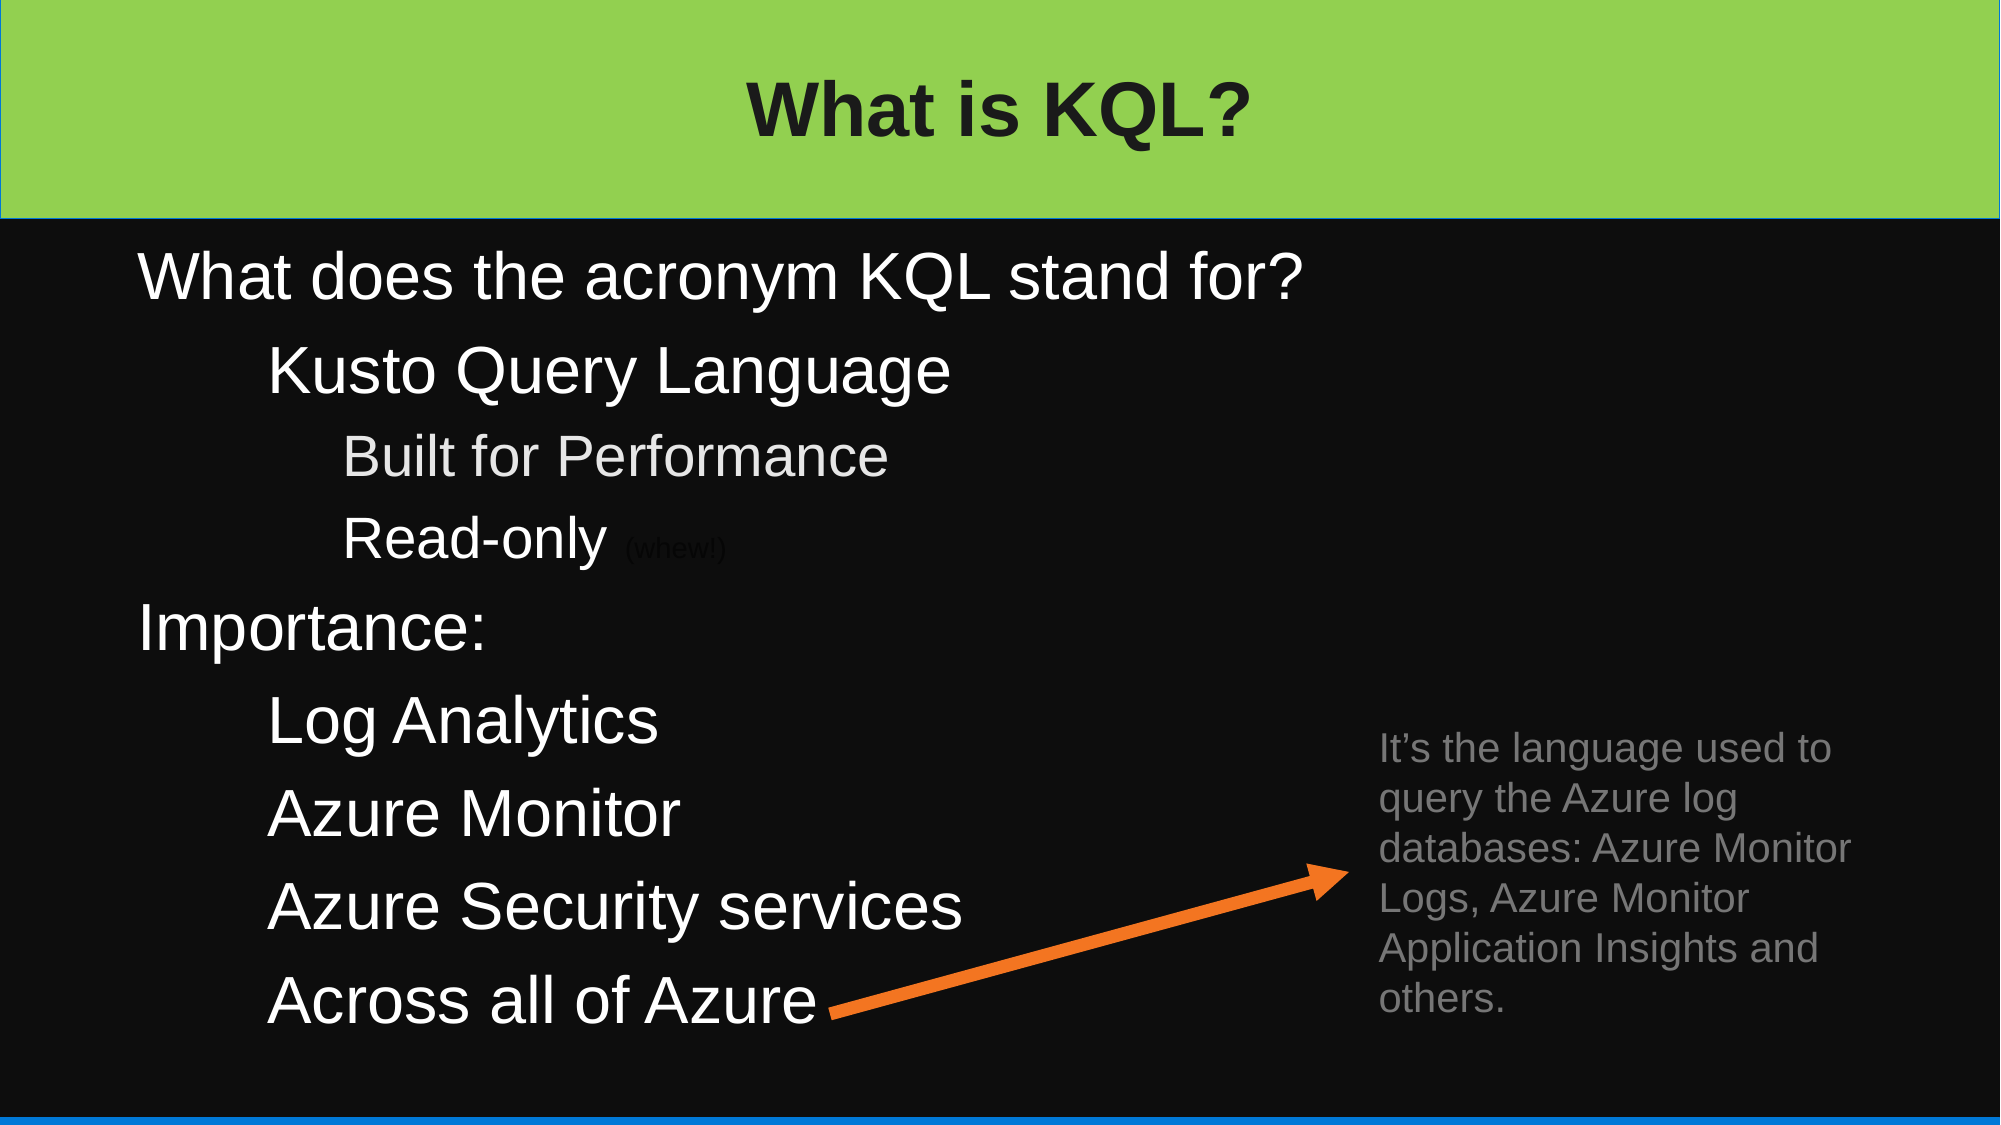

What is KQL?
What does the acronym KQL stand for?
Kusto Query Language
Built for Performance
Read-only (whew!)
Importance:
Log Analytics
Azure Monitor
Azure Security services
Across all of Azure

It’s the language used to query the Azure log databases: Azure Monitor Logs, Azure Monitor Application Insights and others.